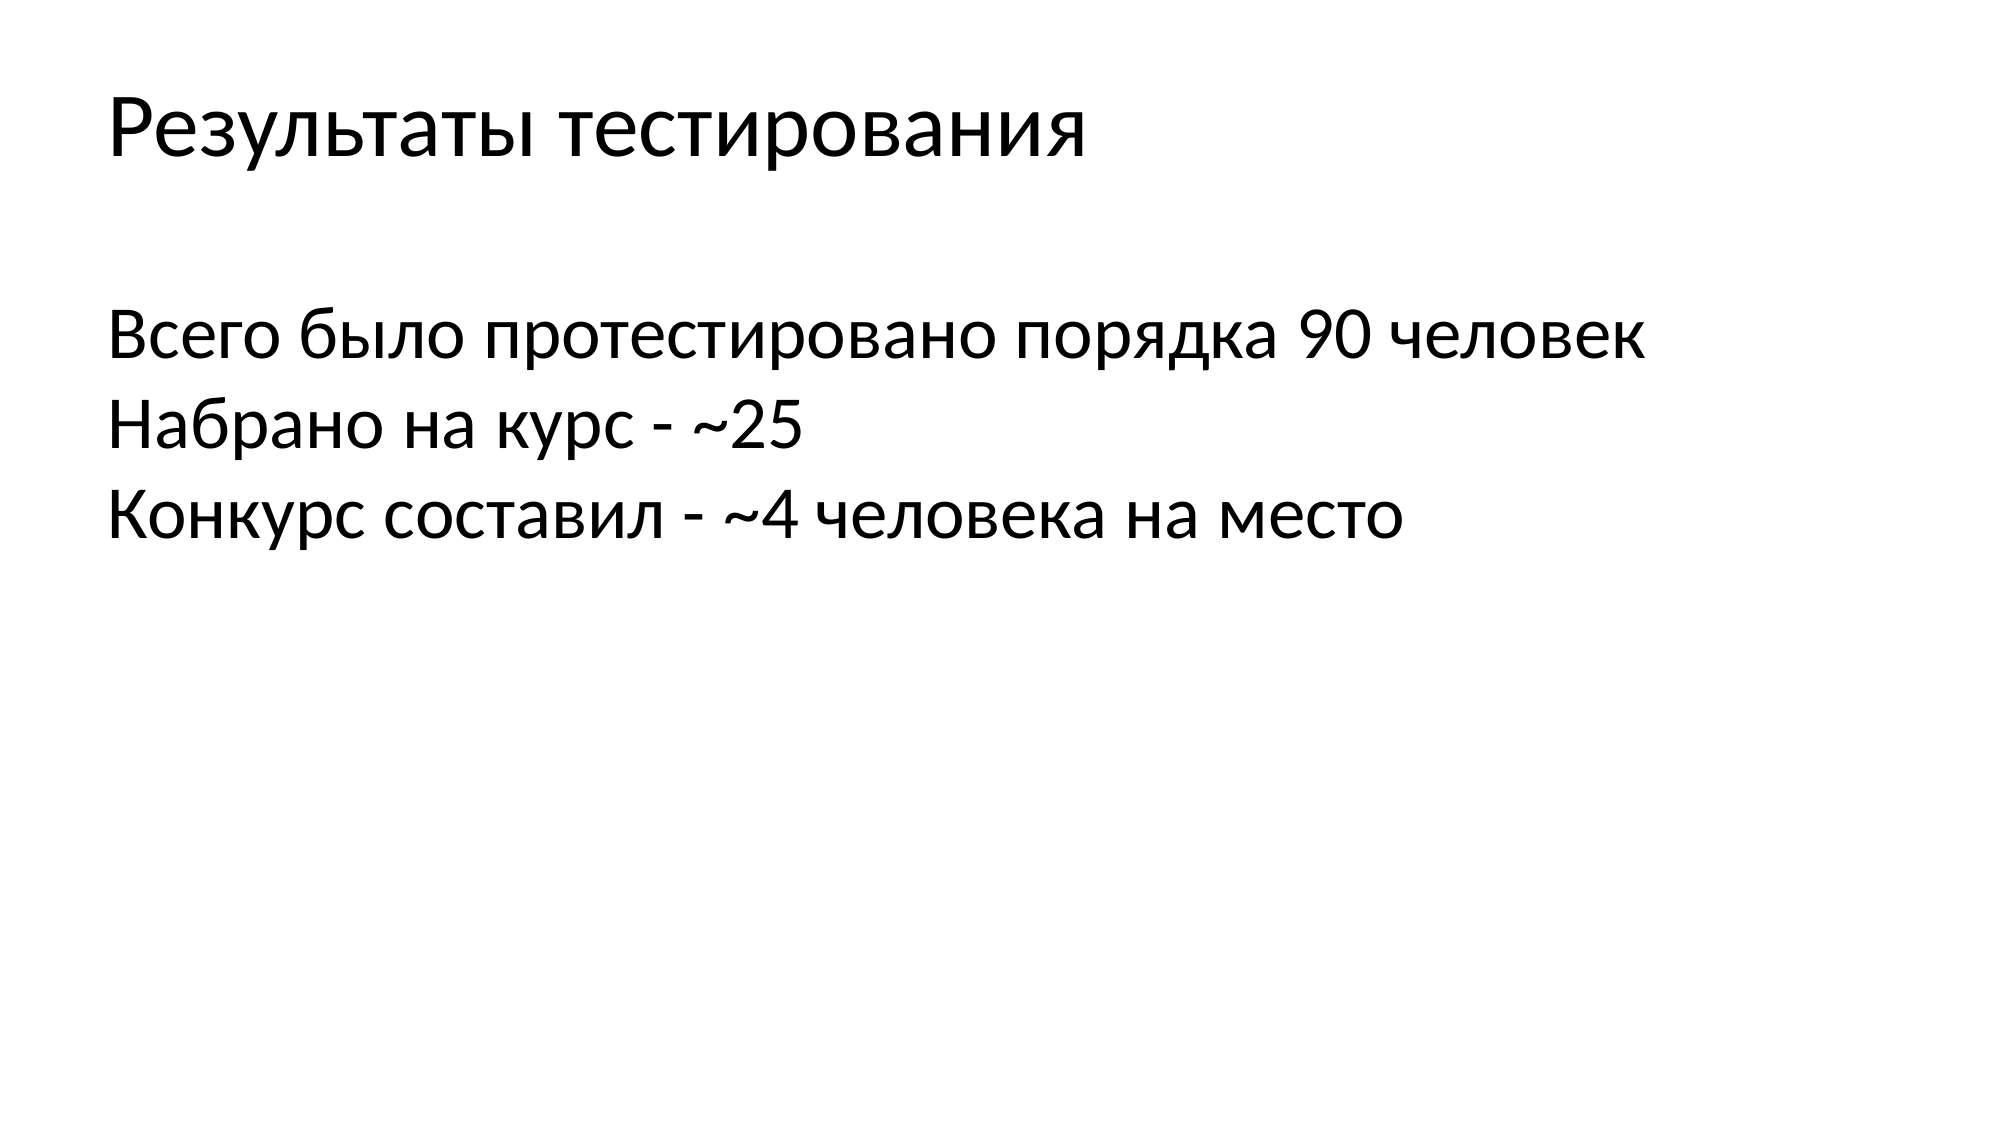

Результаты тестирования
Всего было протестировано порядка 90 человек
Набрано на курс - ~25
Конкурс составил - ~4 человека на место